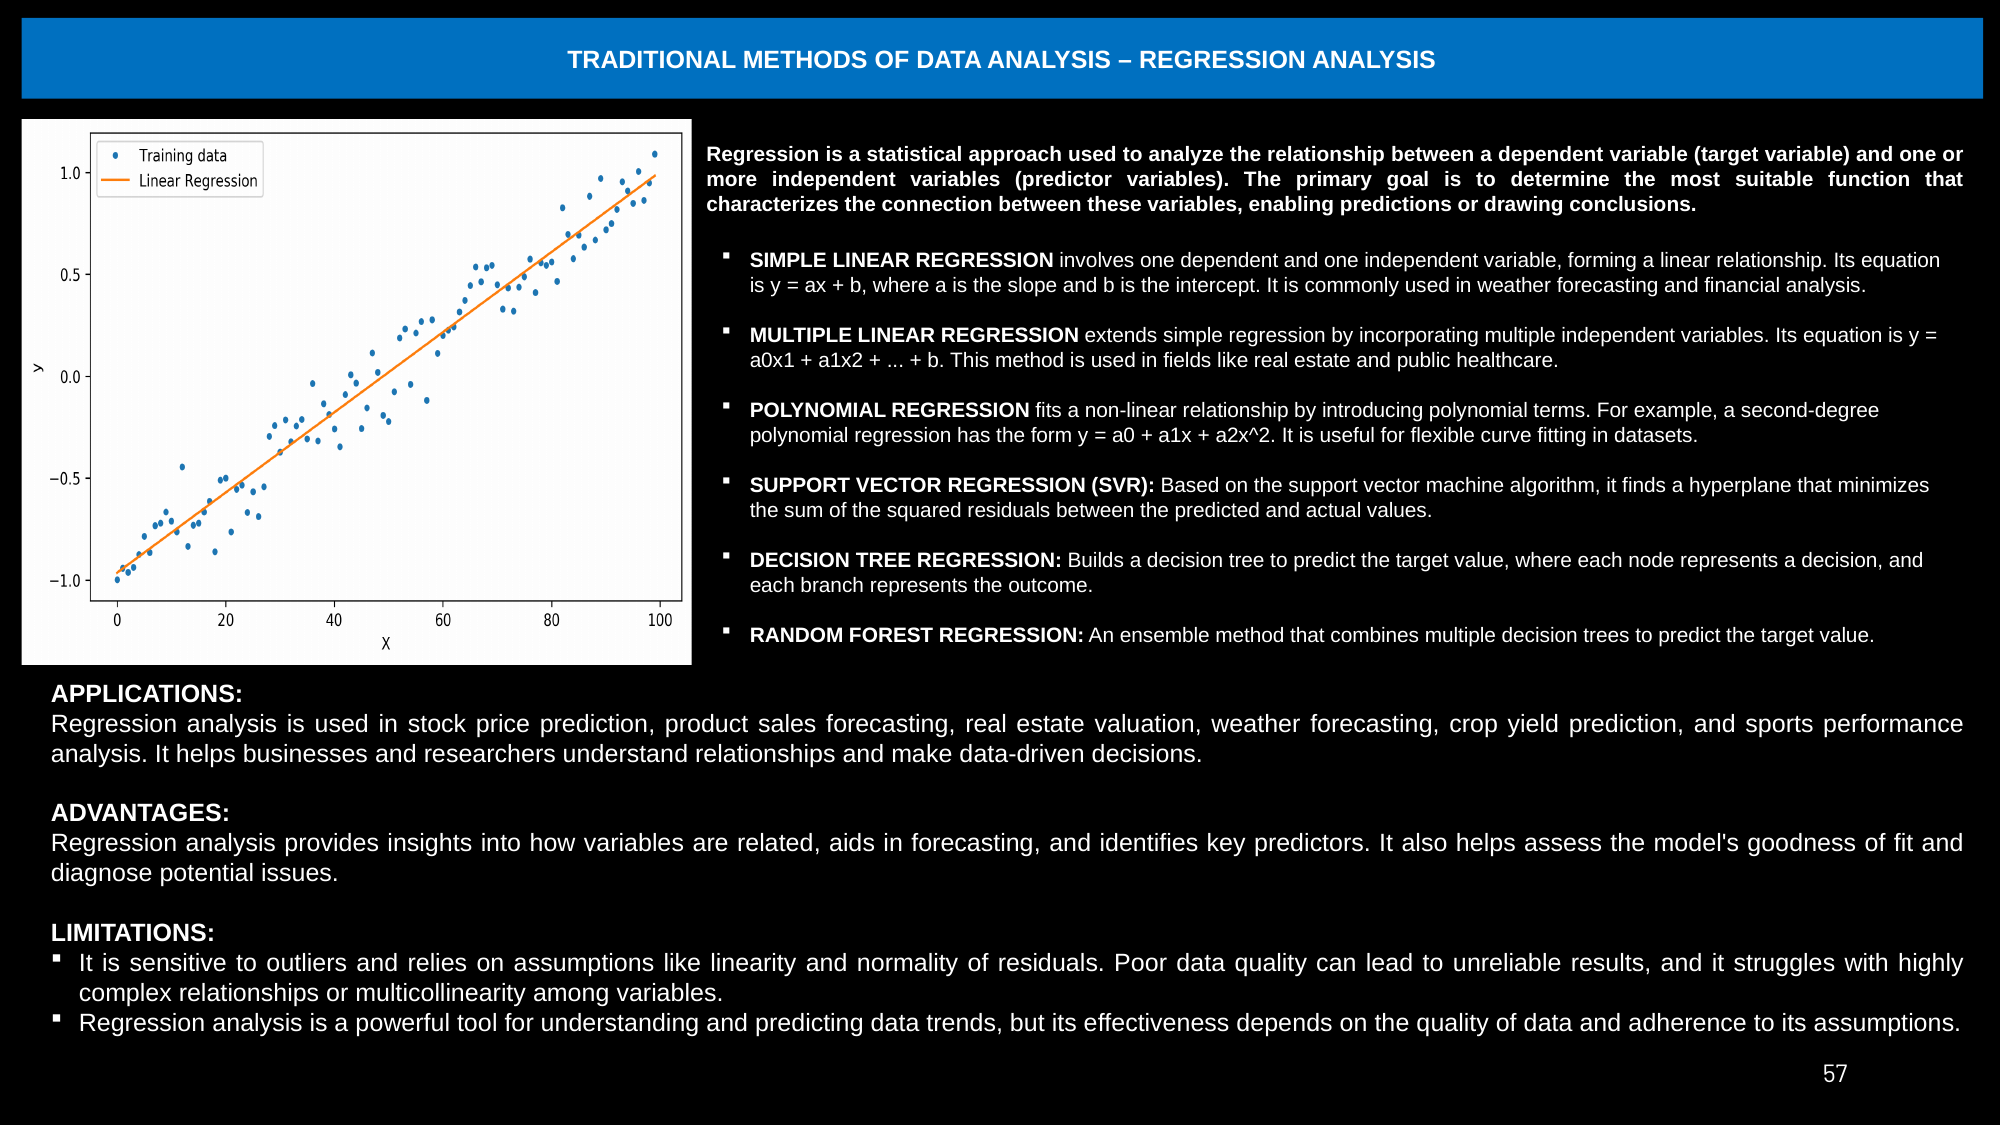

TRADITIONAL METHODS OF DATA ANALYSIS – REGRESSION ANALYSIS

Regression is a statistical approach used to analyze the relationship between a dependent variable (target variable) and one or more independent variables (predictor variables). The primary goal is to determine the most suitable function that characterizes the connection between these variables, enabling predictions or drawing conclusions.
SIMPLE LINEAR REGRESSION involves one dependent and one independent variable, forming a linear relationship. Its equation is y = ax + b, where a is the slope and b is the intercept. It is commonly used in weather forecasting and financial analysis.

MULTIPLE LINEAR REGRESSION extends simple regression by incorporating multiple independent variables. Its equation is y = a0x1 + a1x2 + ... + b. This method is used in fields like real estate and public healthcare.

POLYNOMIAL REGRESSION fits a non-linear relationship by introducing polynomial terms. For example, a second-degree polynomial regression has the form y = a0 + a1x + a2x^2. It is useful for flexible curve fitting in datasets.

SUPPORT VECTOR REGRESSION (SVR): Based on the support vector machine algorithm, it finds a hyperplane that minimizes the sum of the squared residuals between the predicted and actual values.

DECISION TREE REGRESSION: Builds a decision tree to predict the target value, where each node represents a decision, and each branch represents the outcome.

RANDOM FOREST REGRESSION: An ensemble method that combines multiple decision trees to predict the target value.
APPLICATIONS:
Regression analysis is used in stock price prediction, product sales forecasting, real estate valuation, weather forecasting, crop yield prediction, and sports performance analysis. It helps businesses and researchers understand relationships and make data-driven decisions.

ADVANTAGES:
Regression analysis provides insights into how variables are related, aids in forecasting, and identifies key predictors. It also helps assess the model's goodness of fit and diagnose potential issues.

LIMITATIONS:
It is sensitive to outliers and relies on assumptions like linearity and normality of residuals. Poor data quality can lead to unreliable results, and it struggles with highly complex relationships or multicollinearity among variables.
Regression analysis is a powerful tool for understanding and predicting data trends, but its effectiveness depends on the quality of data and adherence to its assumptions.
57